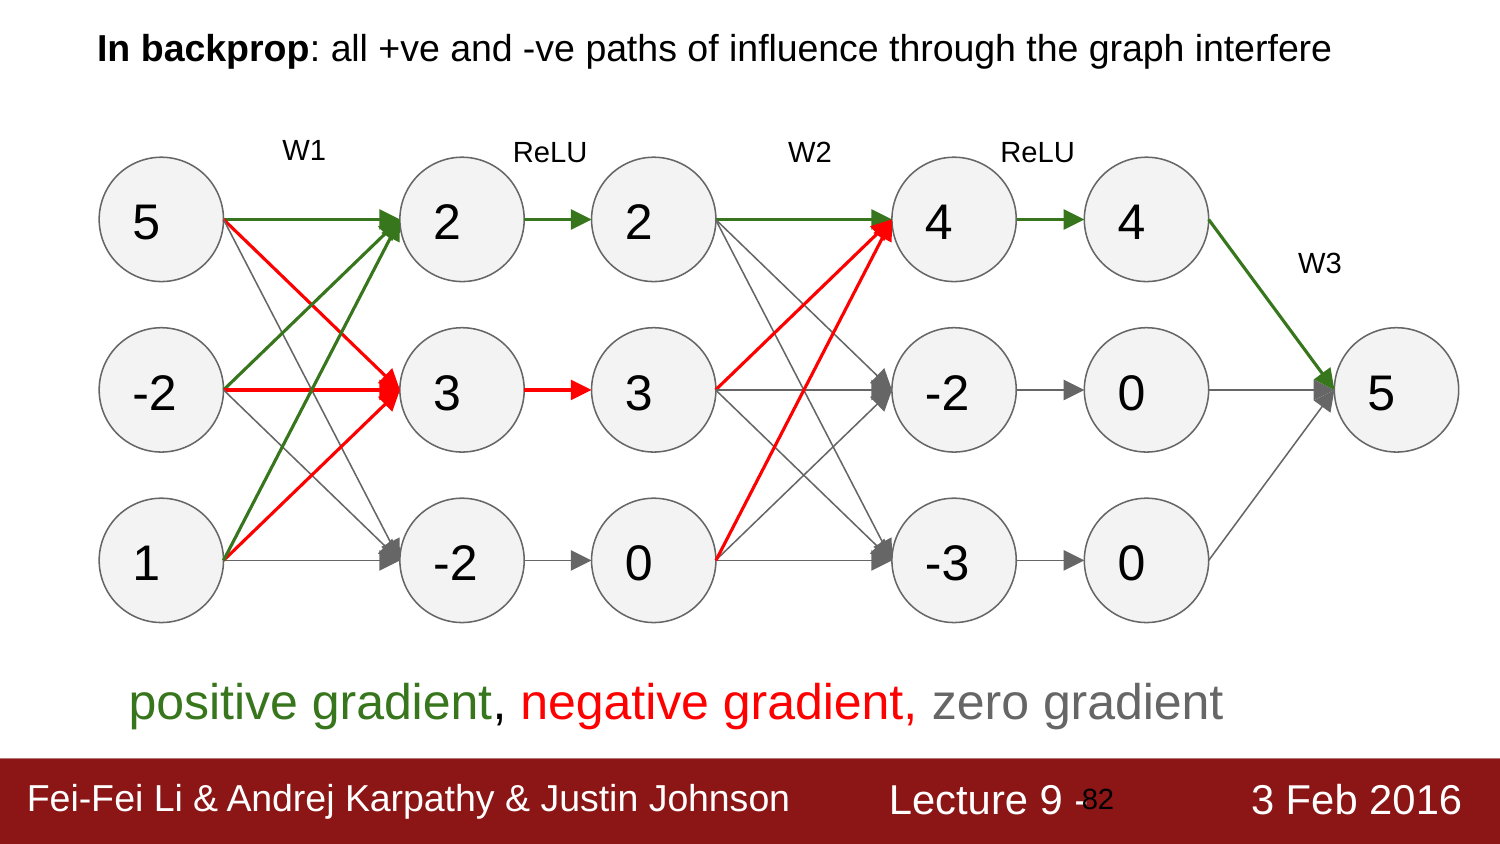

In backprop: all +ve and -ve paths of influence through the graph interfere
W1
ReLU
W2
ReLU
5
2
2
4
4
W3
-2
3
3
-2
0
5
1
-2
0
-3
0
positive gradient, negative gradient, zero gradient
82